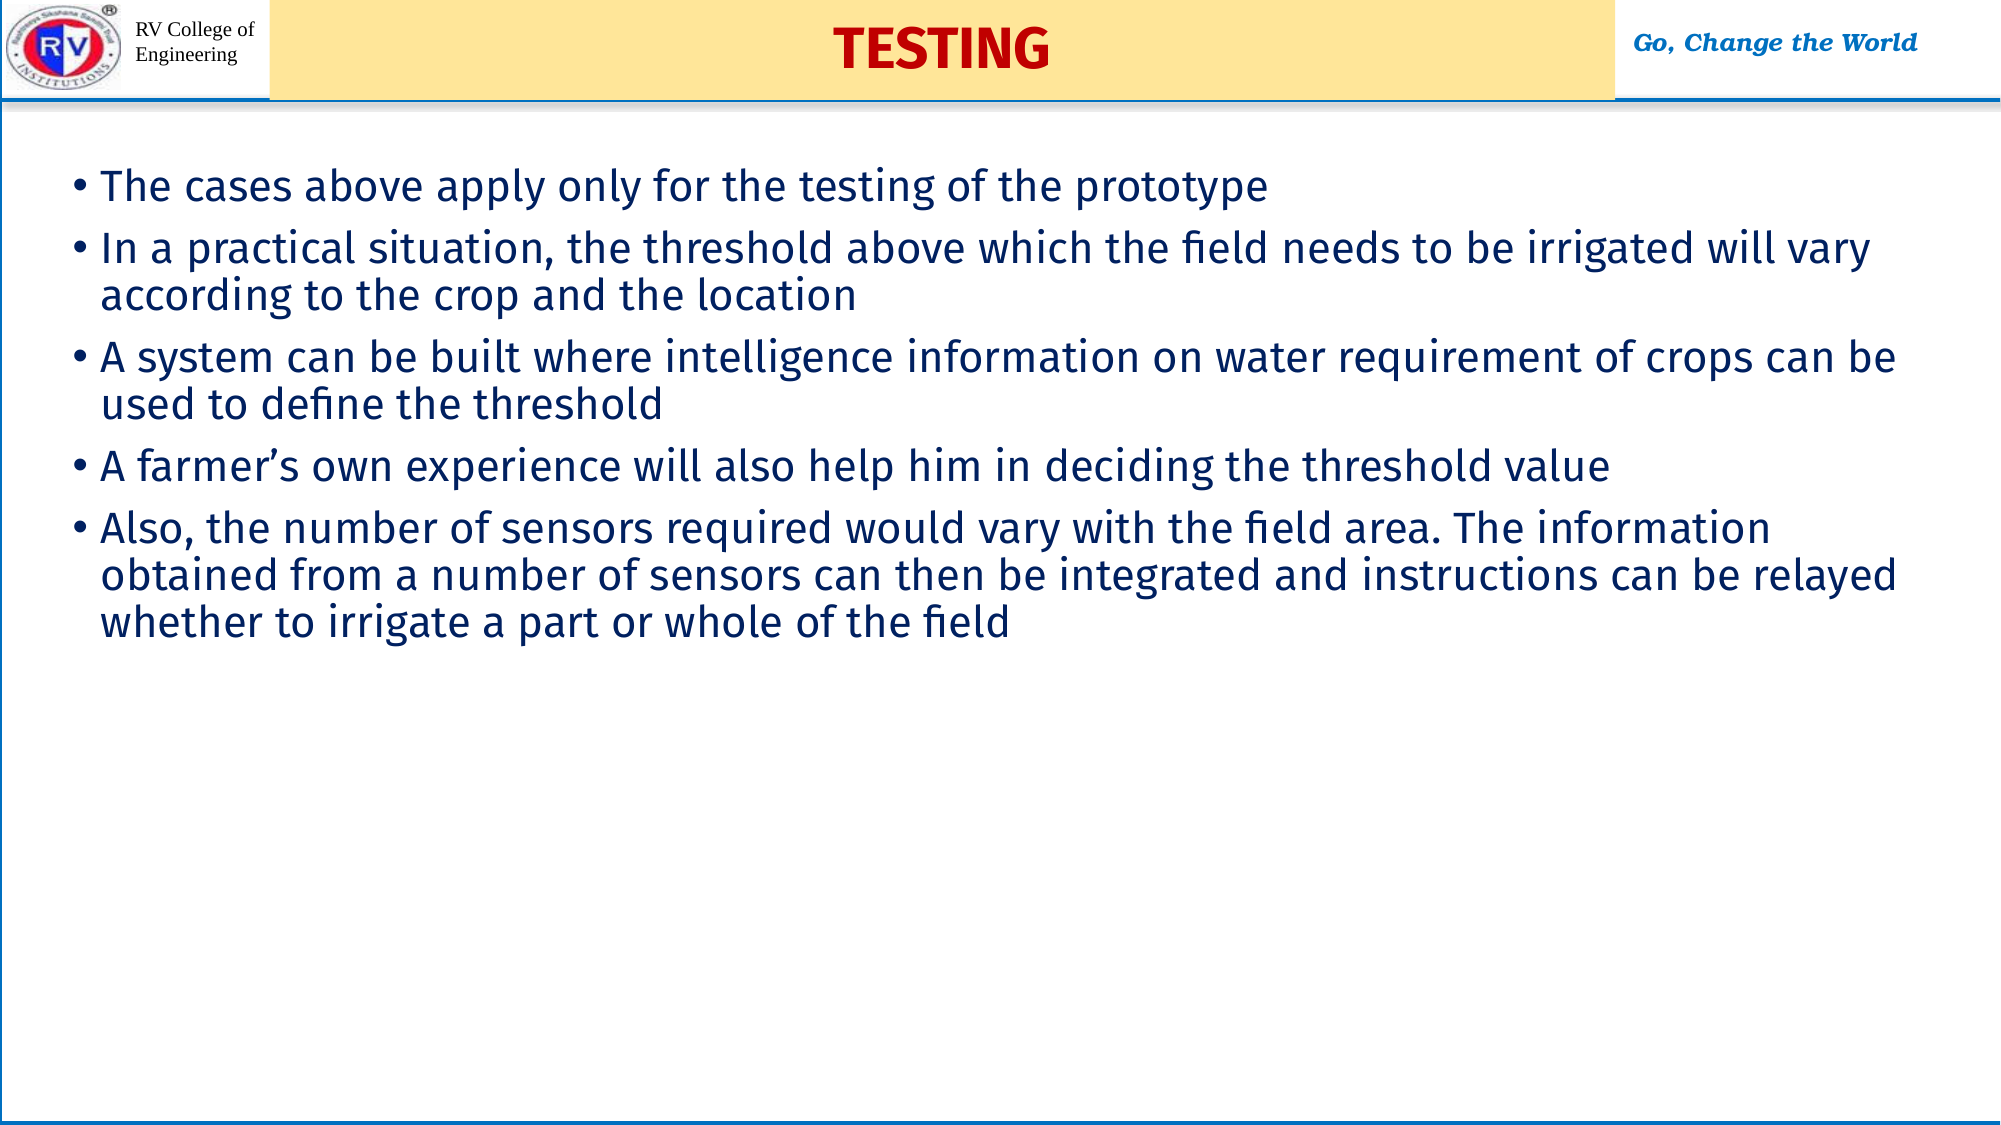

# TESTING
The cases above apply only for the testing of the prototype
In a practical situation, the threshold above which the field needs to be irrigated will vary according to the crop and the location
A system can be built where intelligence information on water requirement of crops can be used to define the threshold
A farmer’s own experience will also help him in deciding the threshold value
Also, the number of sensors required would vary with the field area. The information obtained from a number of sensors can then be integrated and instructions can be relayed whether to irrigate a part or whole of the field